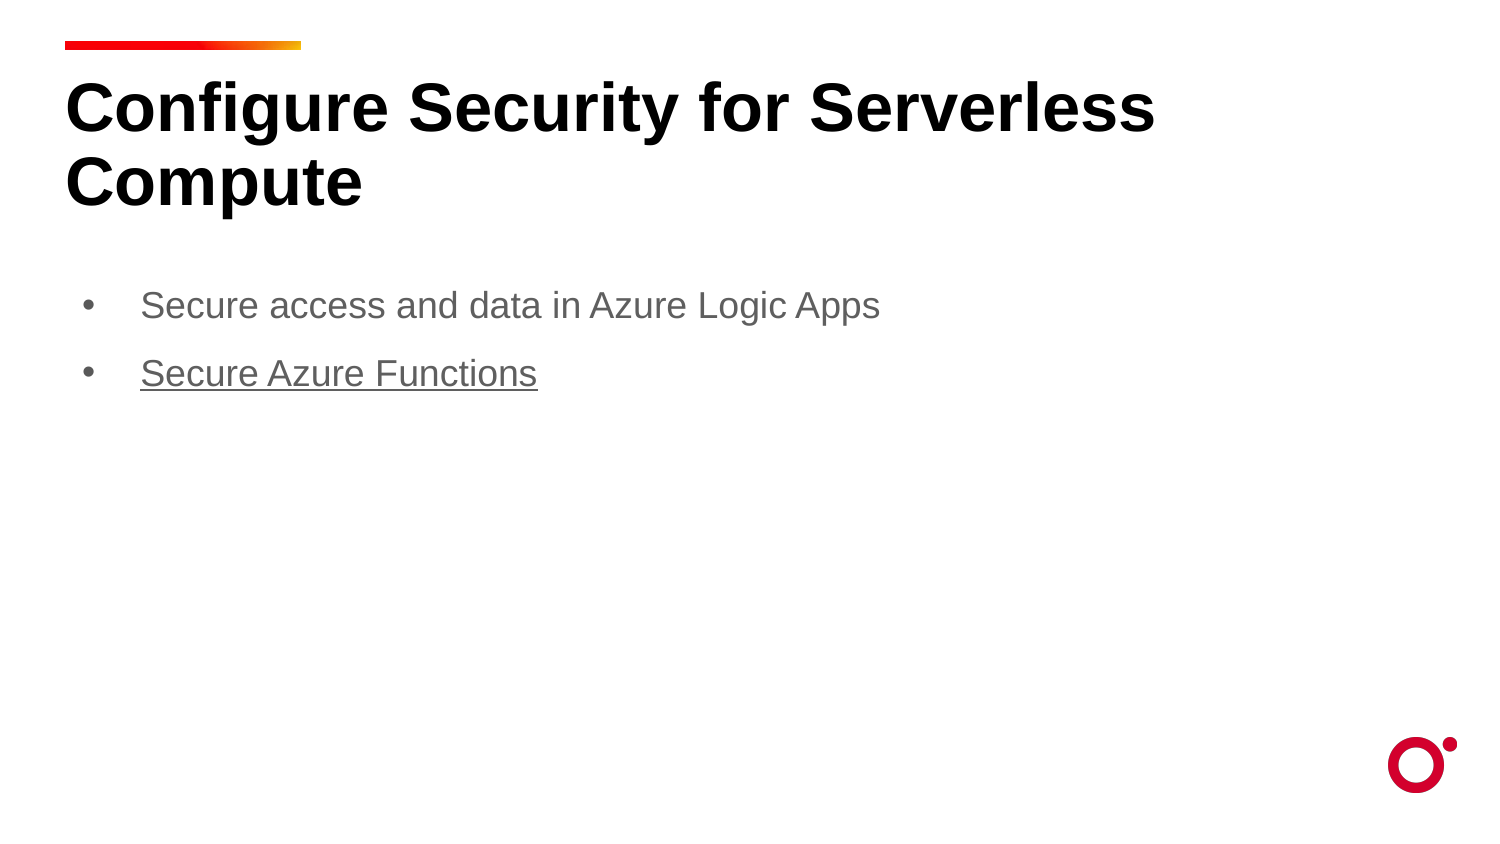

Configure Security for Serverless Compute
Secure access and data in Azure Logic Apps
Secure Azure Functions